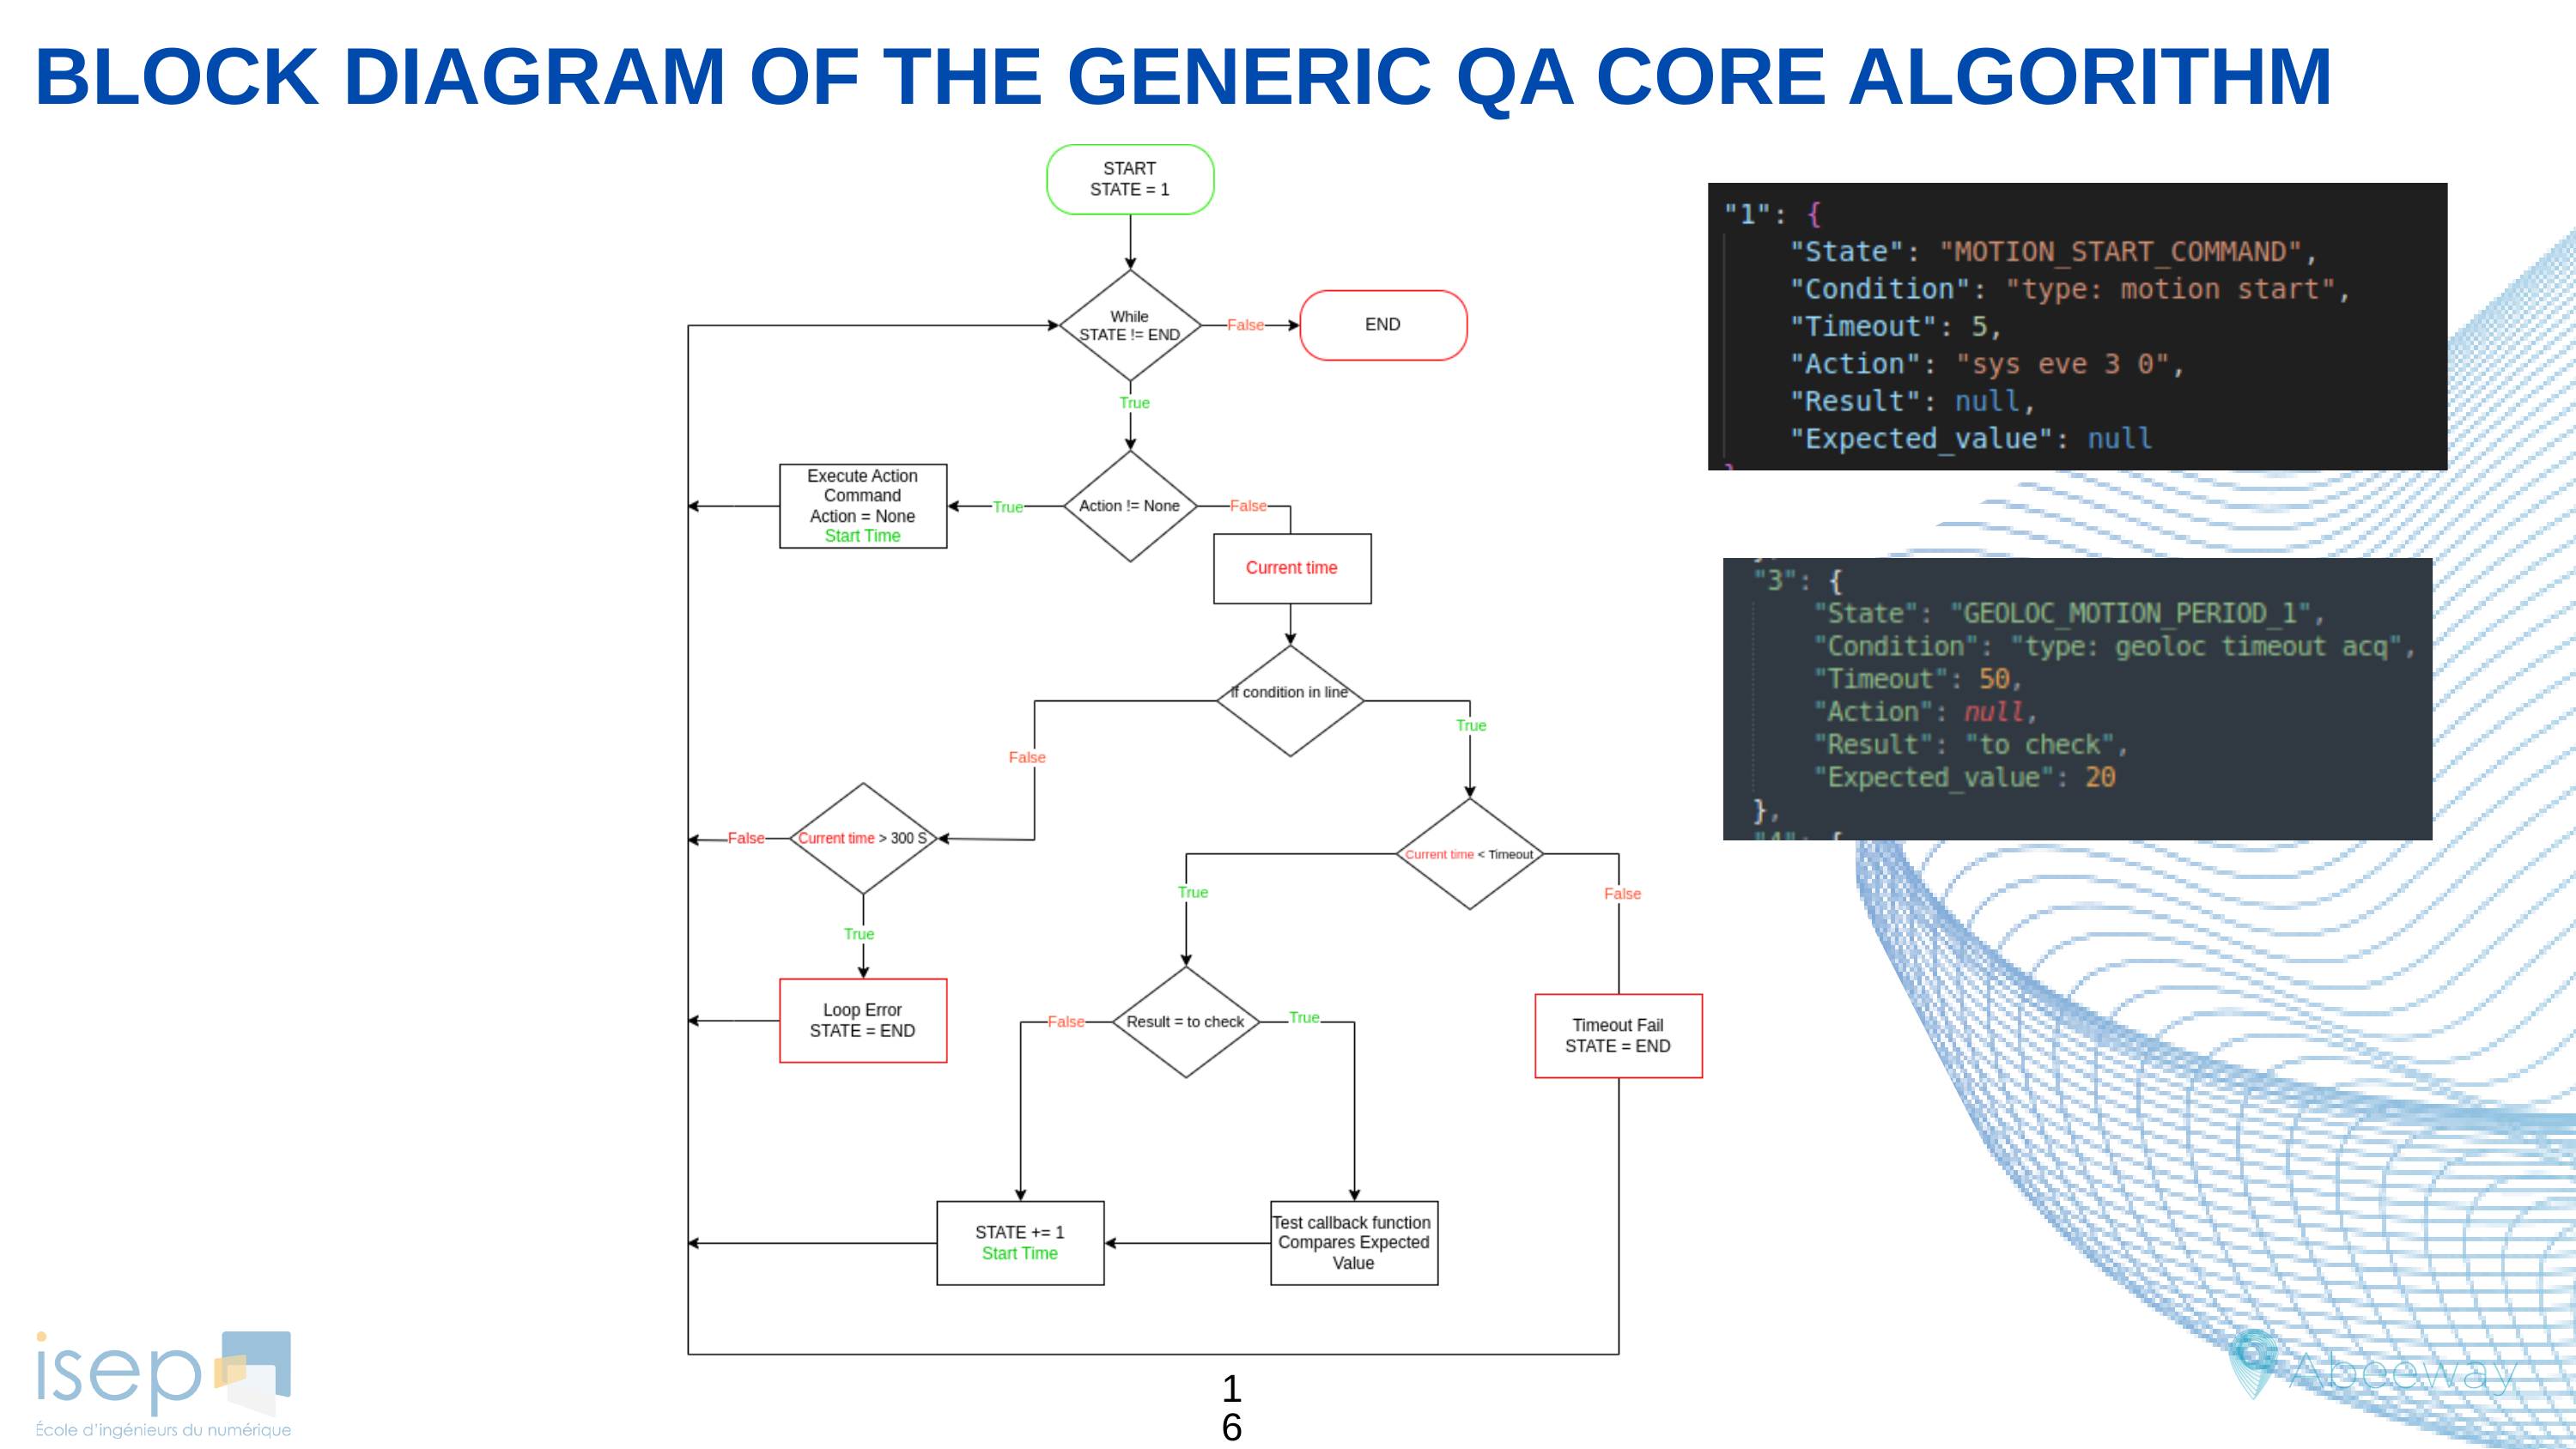

BLOCK DIAGRAM OF THE GENERIC QA CORE ALGORITHM

16